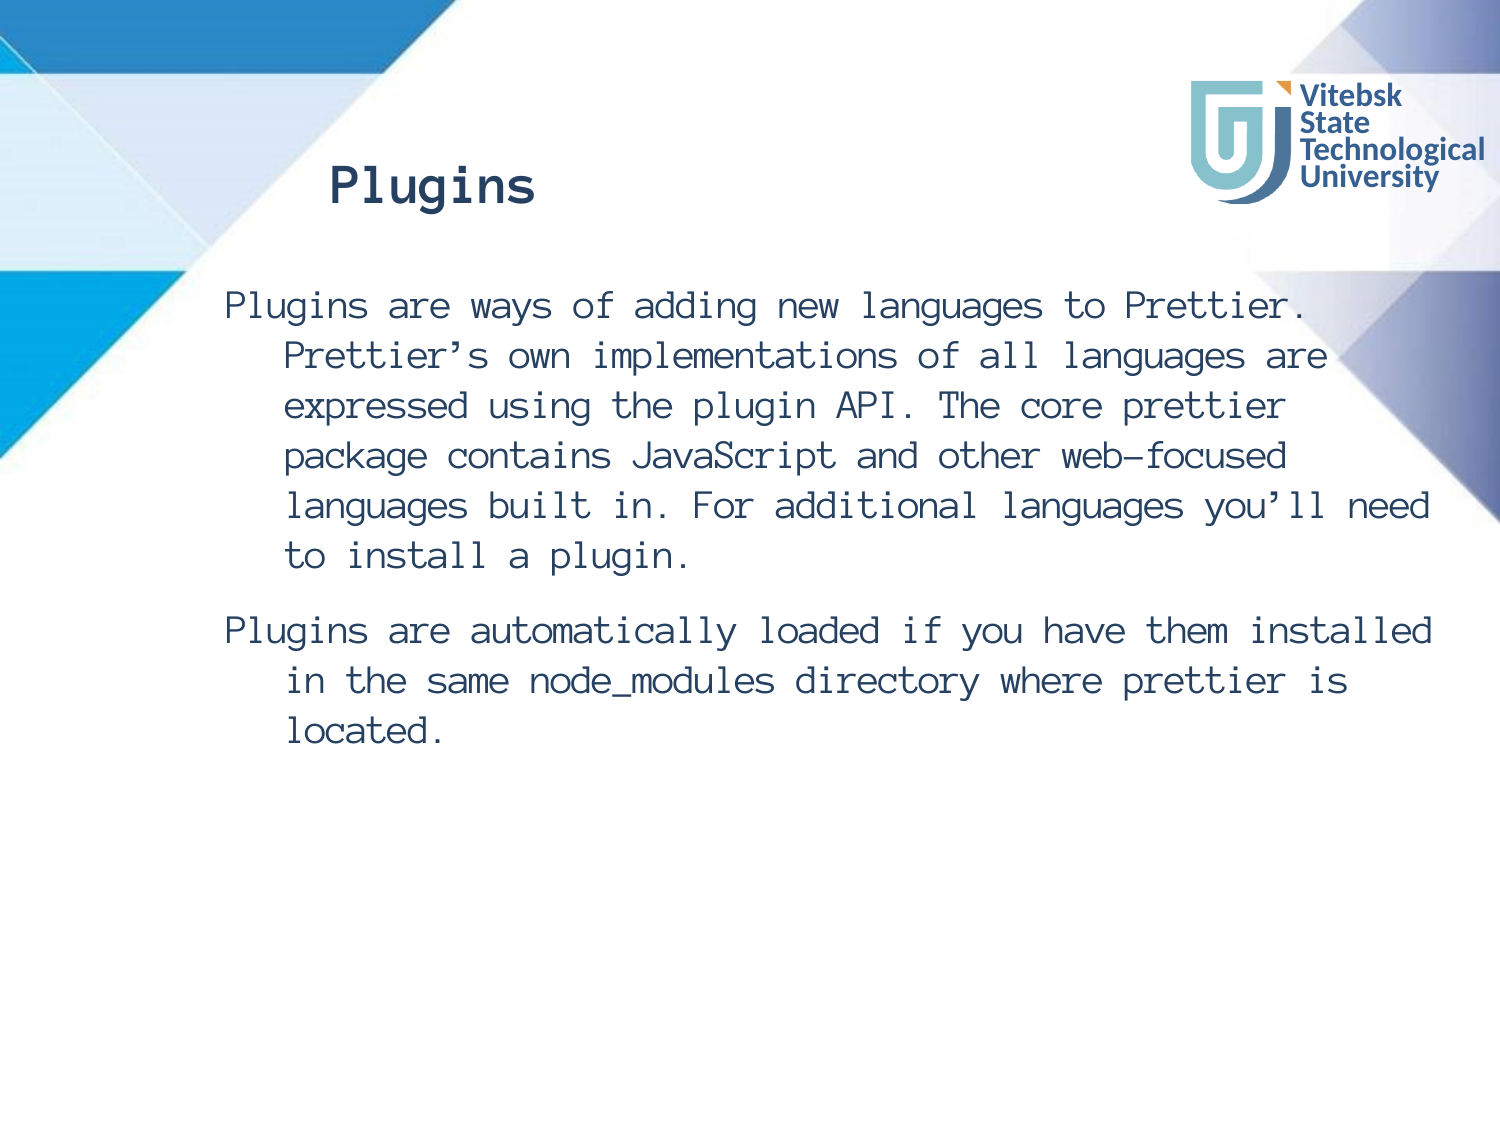

# Plugins
Plugins are ways of adding new languages to Prettier. Prettier’s own implementations of all languages are expressed using the plugin API. The core prettier package contains JavaScript and other web-focused languages built in. For additional languages you’ll need to install a plugin.
Plugins are automatically loaded if you have them installed in the same node_modules directory where prettier is located.